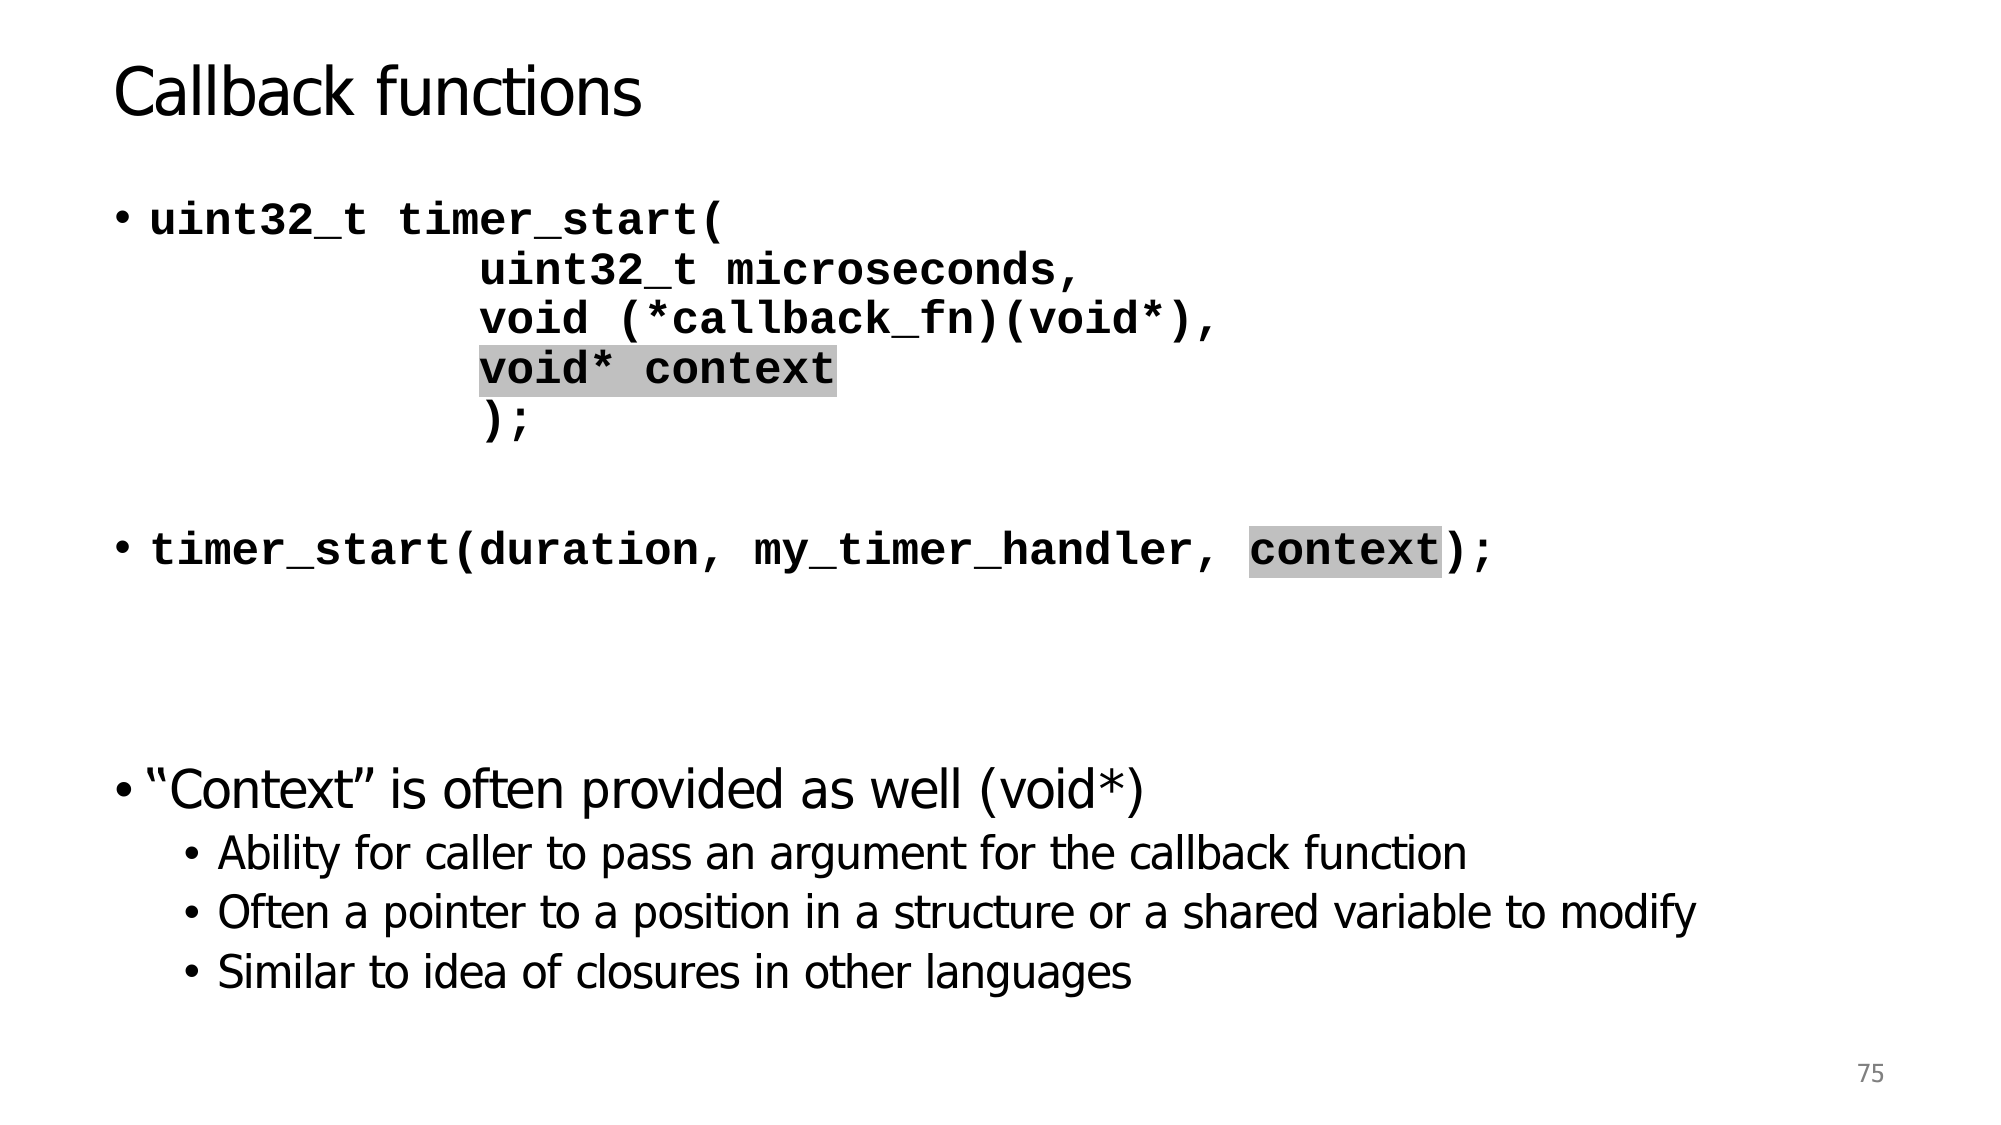

# Callback functions
uint32_t timer_start(
            uint32_t microseconds,
            void (*callback_fn)(void*),
            void* context
            );
timer_start(duration, my_timer_handler, context);

“Context” is often provided as well (void*)
Ability for caller to pass an argument for the callback function
Often a pointer to a position in a structure or a shared variable to modify
Similar to idea of closures in other languages
75